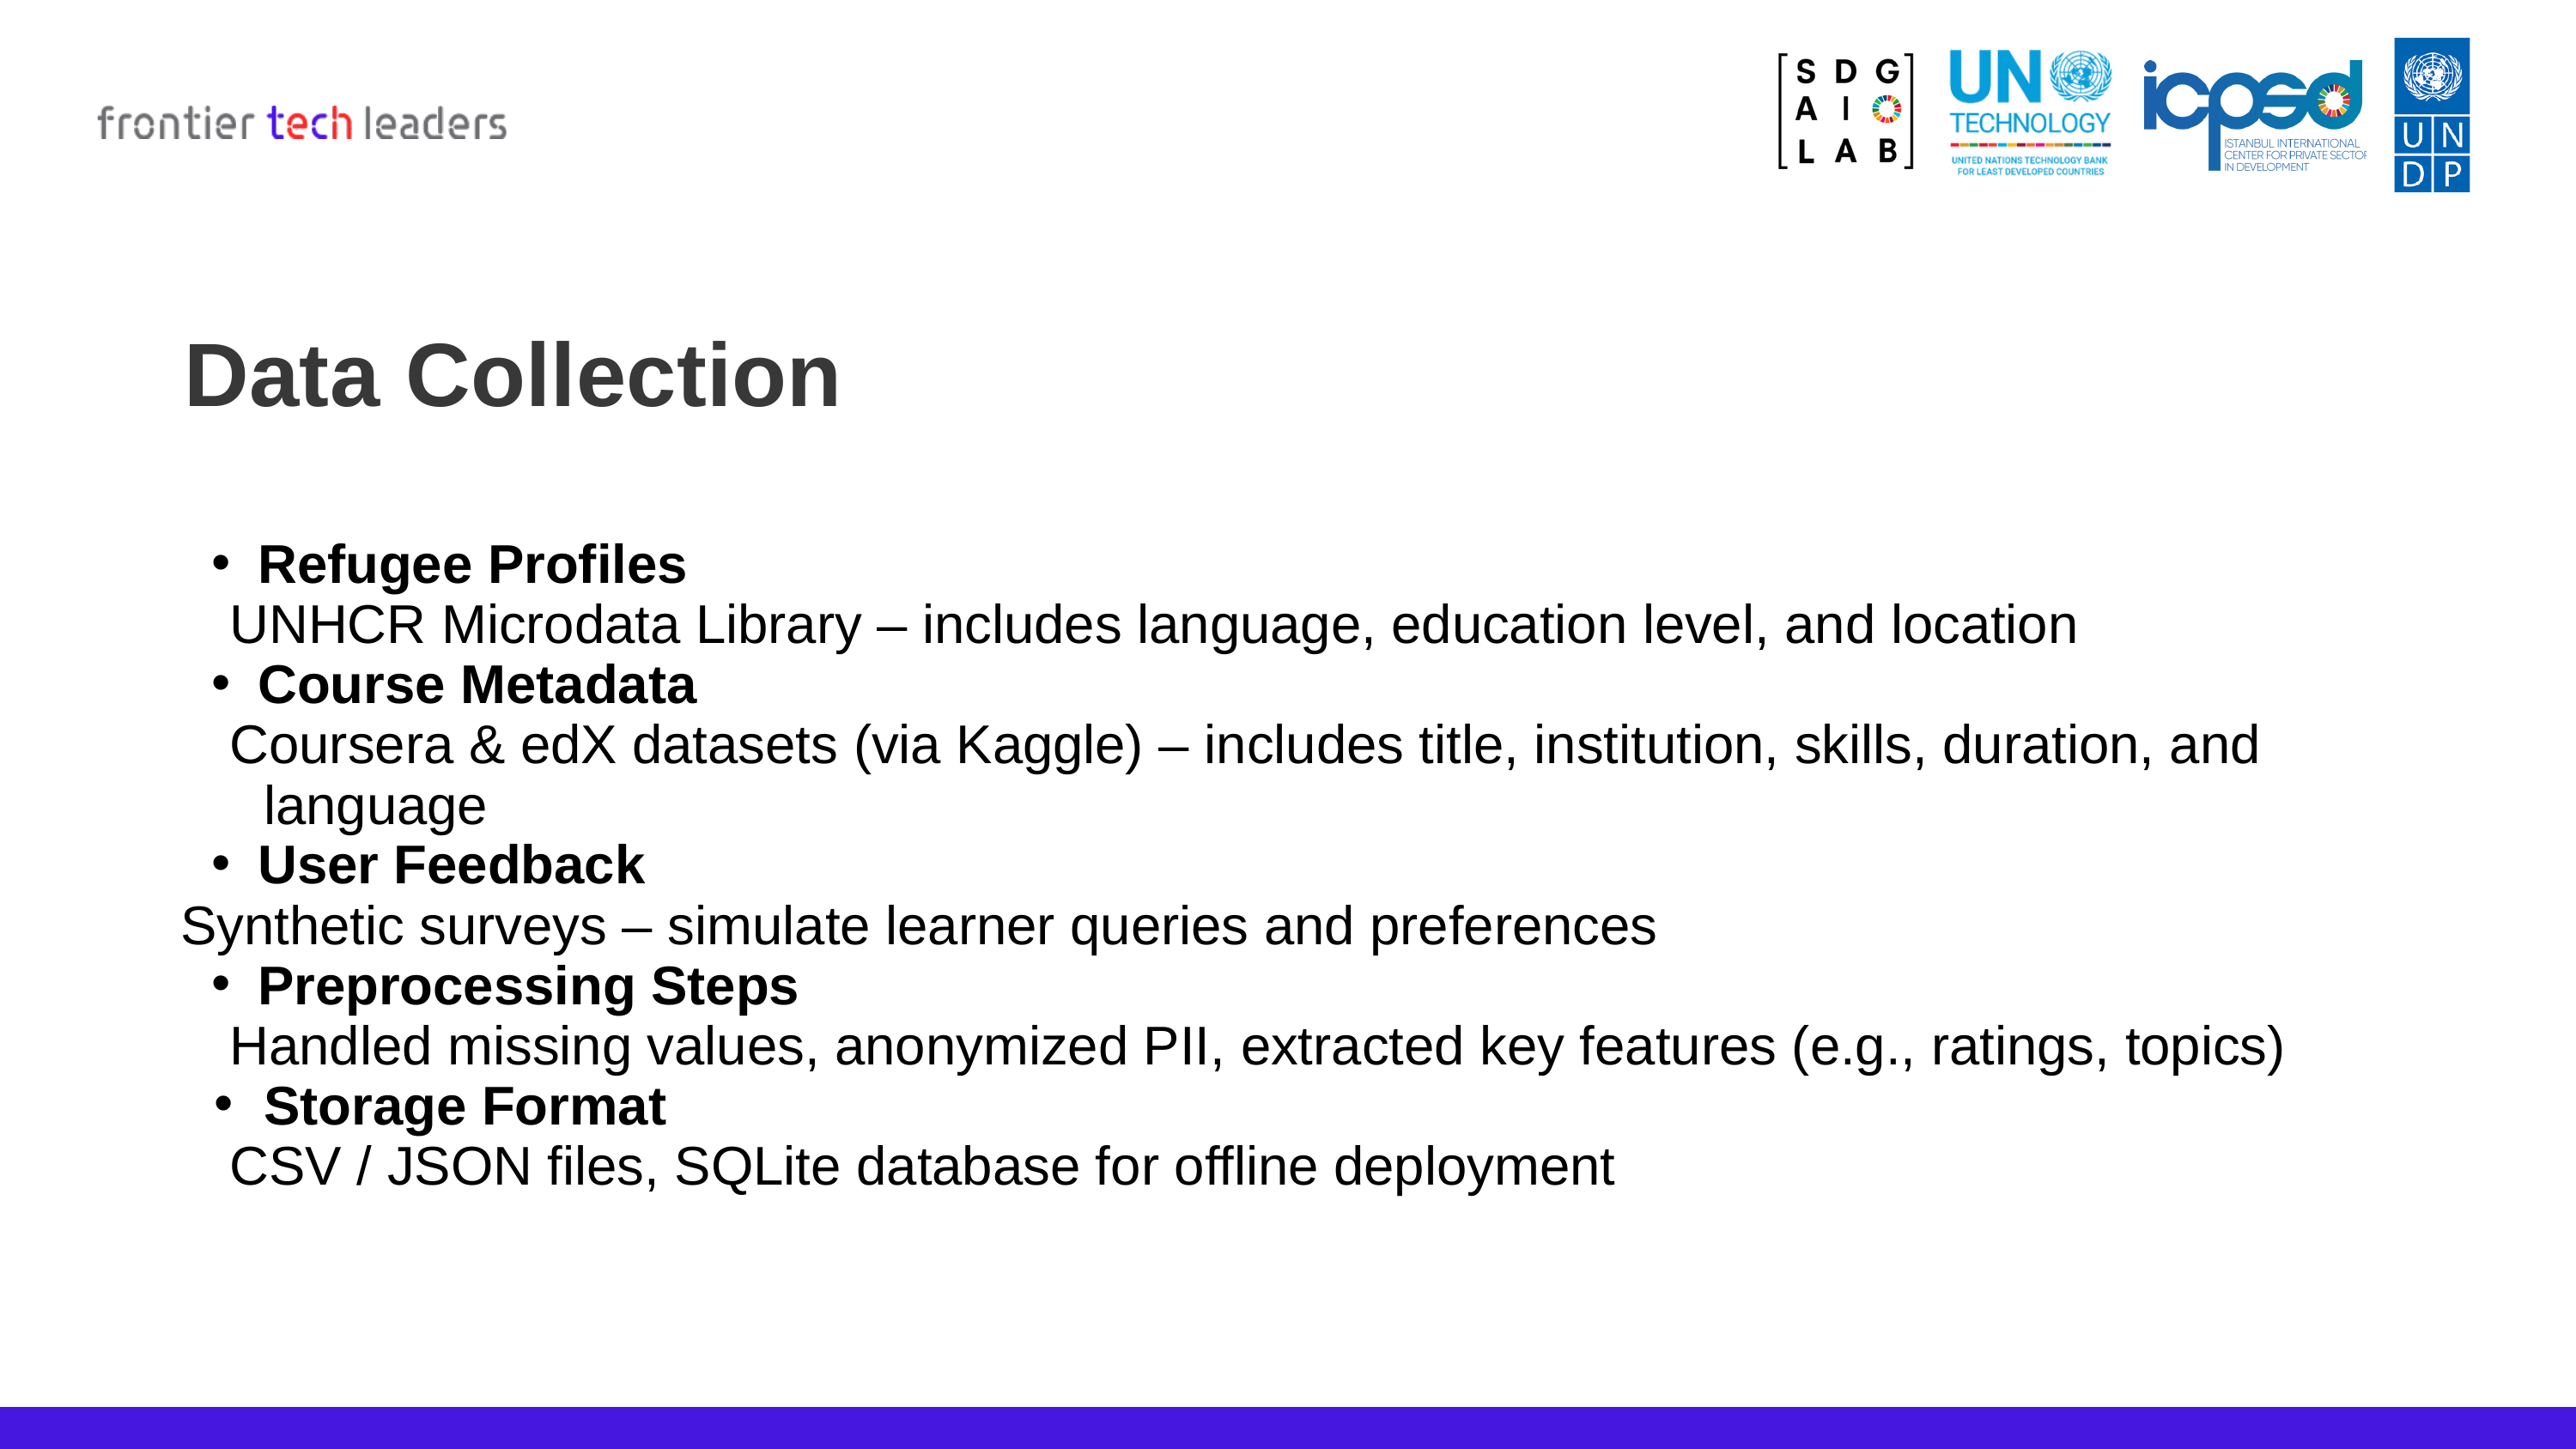

Data Collection

Refugee Profiles
 UNHCR Microdata Library – includes language, education level, and location
Course Metadata
 Coursera & edX datasets (via Kaggle) – includes title, institution, skills, duration, and language
User Feedback
 Synthetic surveys – simulate learner queries and preferences
Preprocessing Steps
 Handled missing values, anonymized PII, extracted key features (e.g., ratings, topics)
Storage Format
 CSV / JSON files, SQLite database for offline deployment